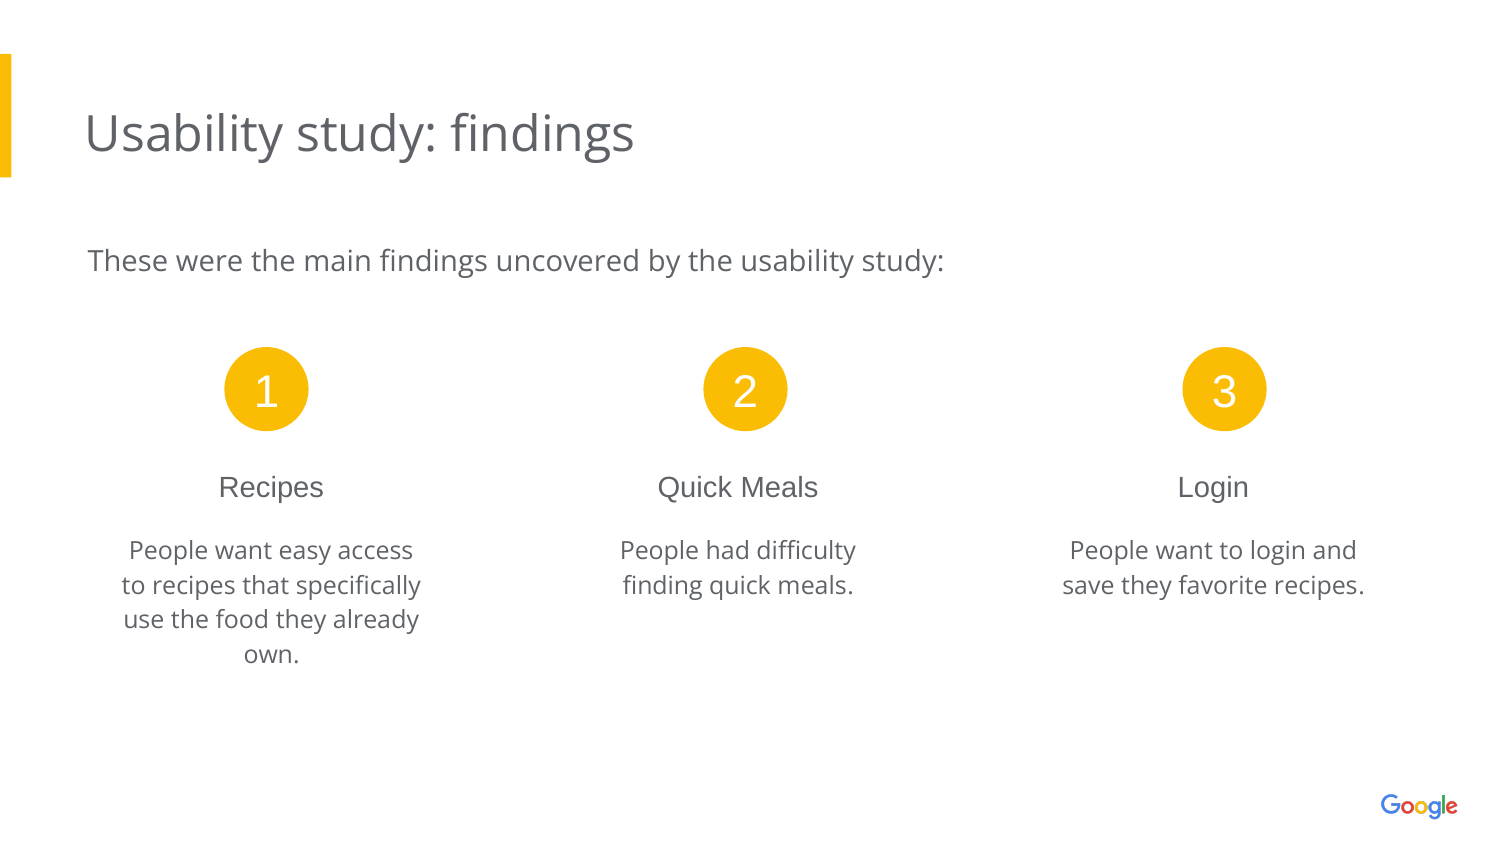

Usability study: findings
These were the main findings uncovered by the usability study:
1
2
3
Recipes
Quick Meals
Login
People want easy access to recipes that specifically use the food they already own.
People had difficulty finding quick meals.
People want to login and save they favorite recipes.